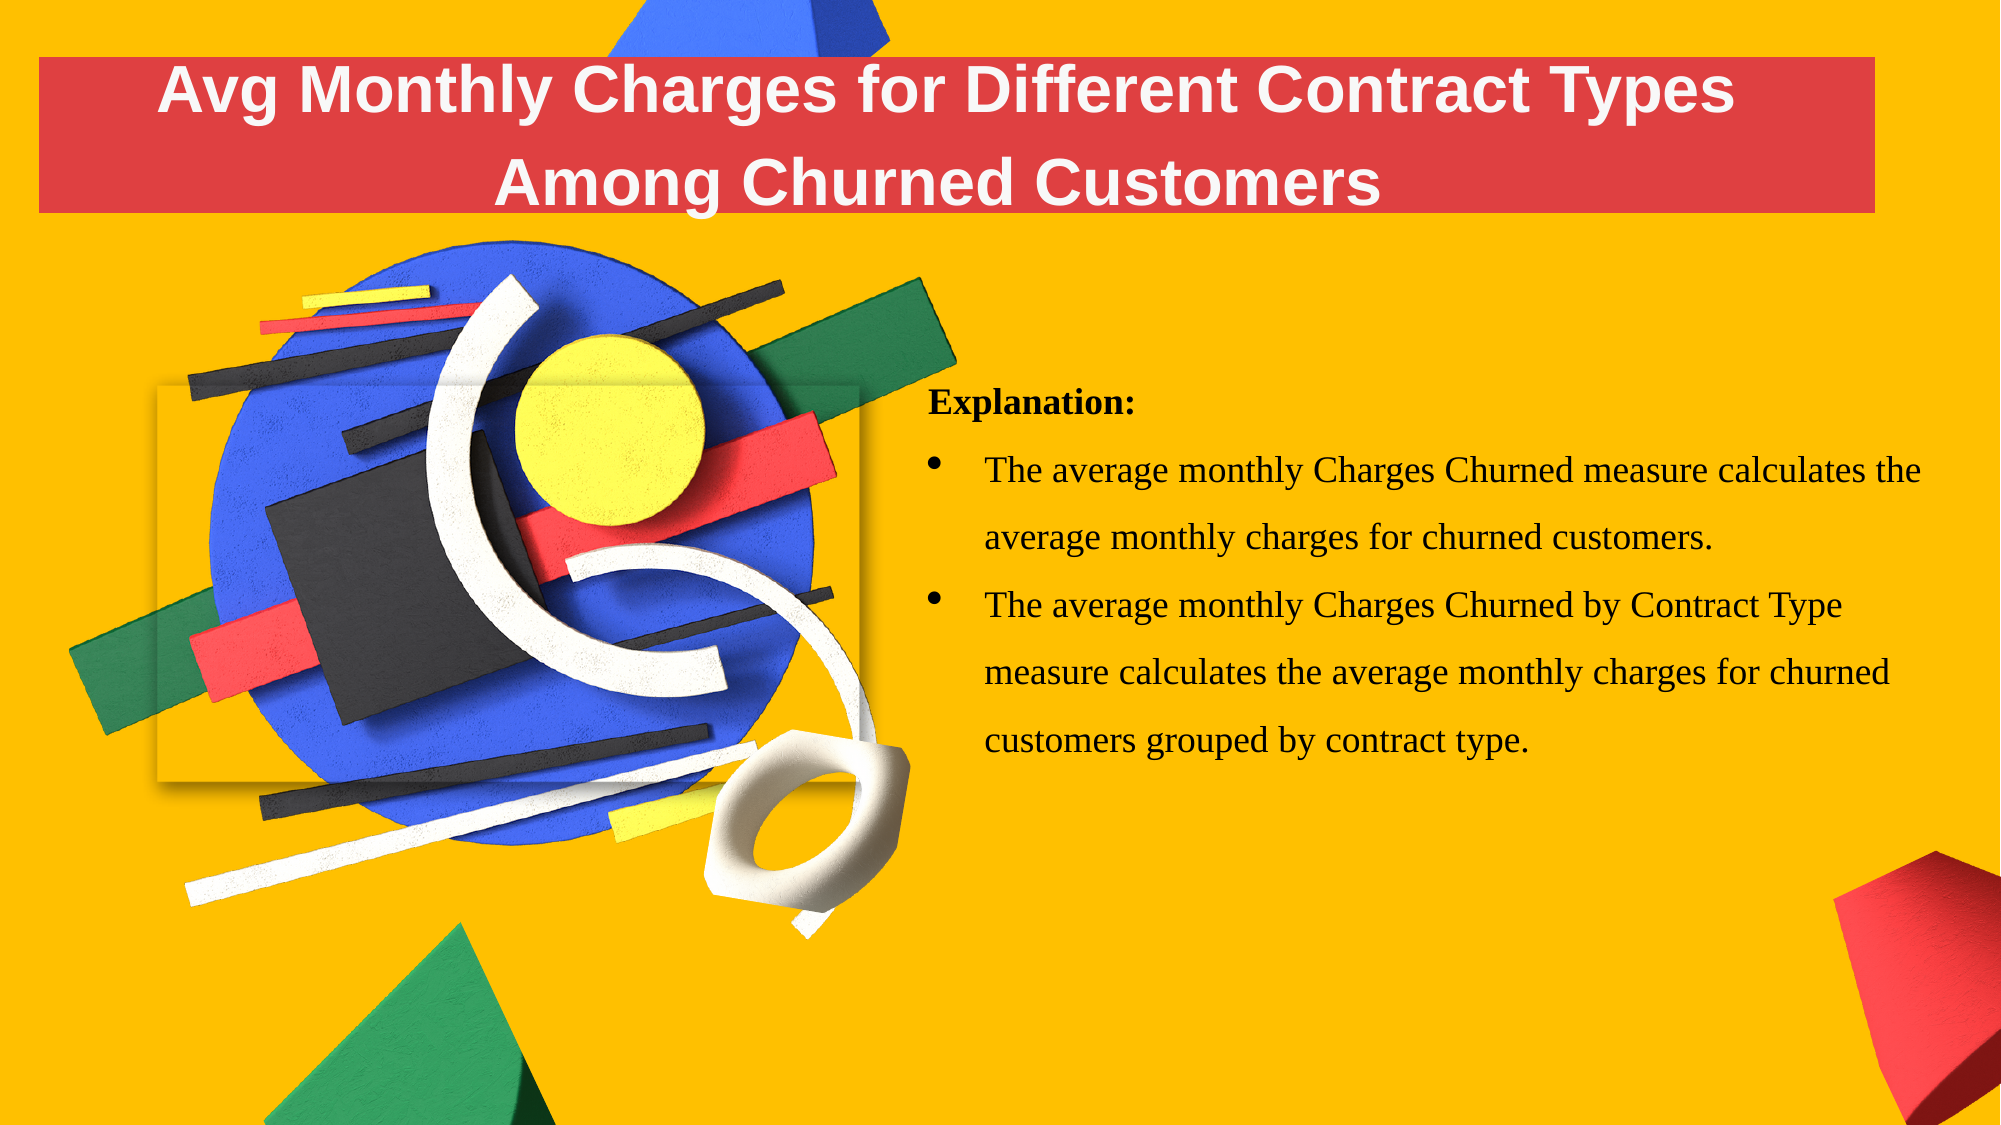

Avg Monthly Charges for Different Contract Types
Among Churned Customers

Explanation:
The average monthly Charges Churned measure calculates the average monthly charges for churned customers.
The average monthly Charges Churned by Contract Type measure calculates the average monthly charges for churned customers grouped by contract type.